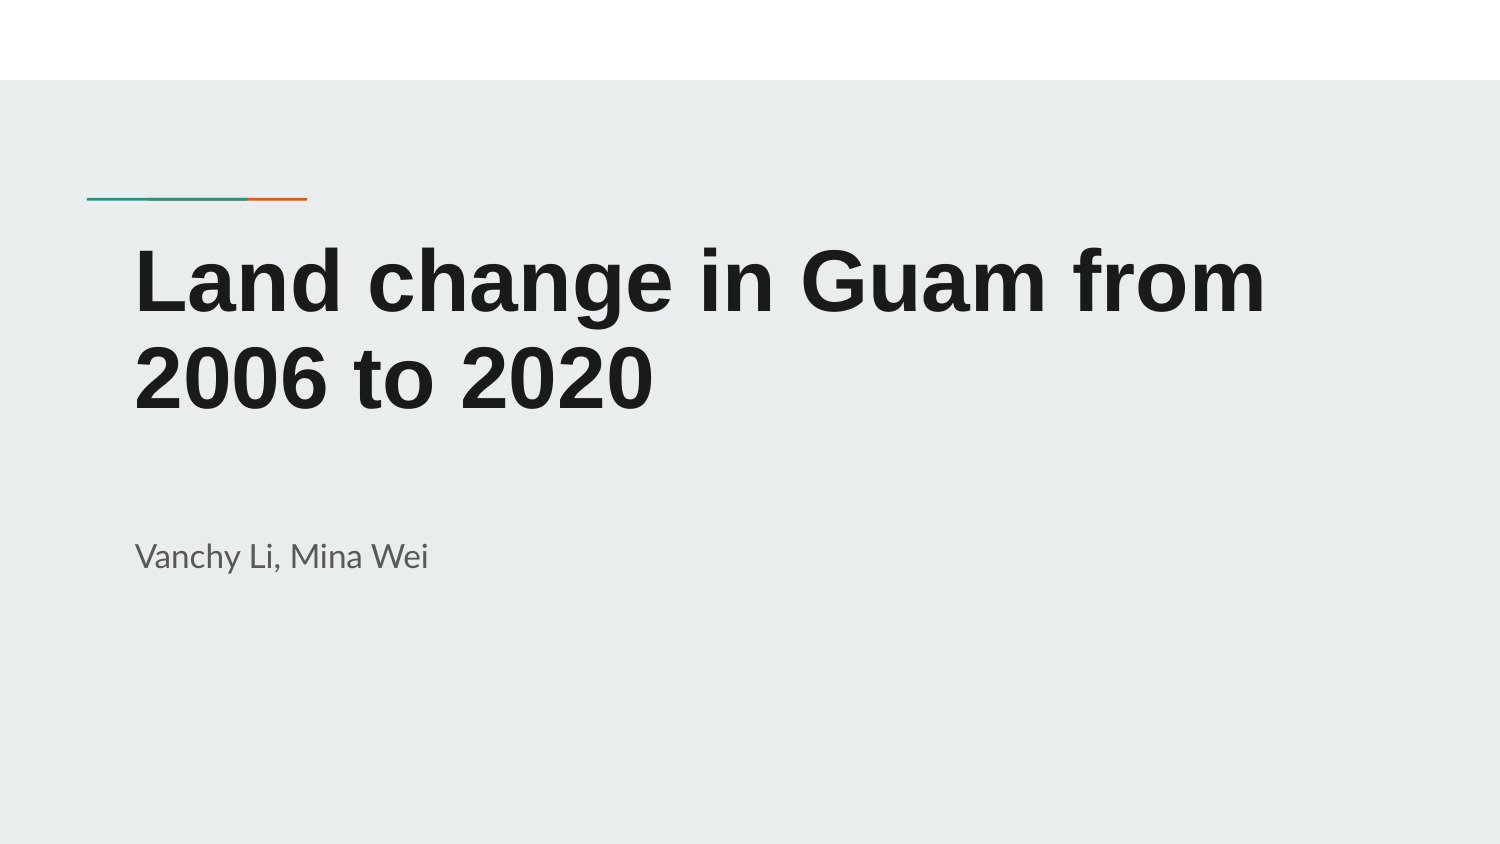

# Land change in Guam from 2006 to 2020
Vanchy Li, Mina Wei